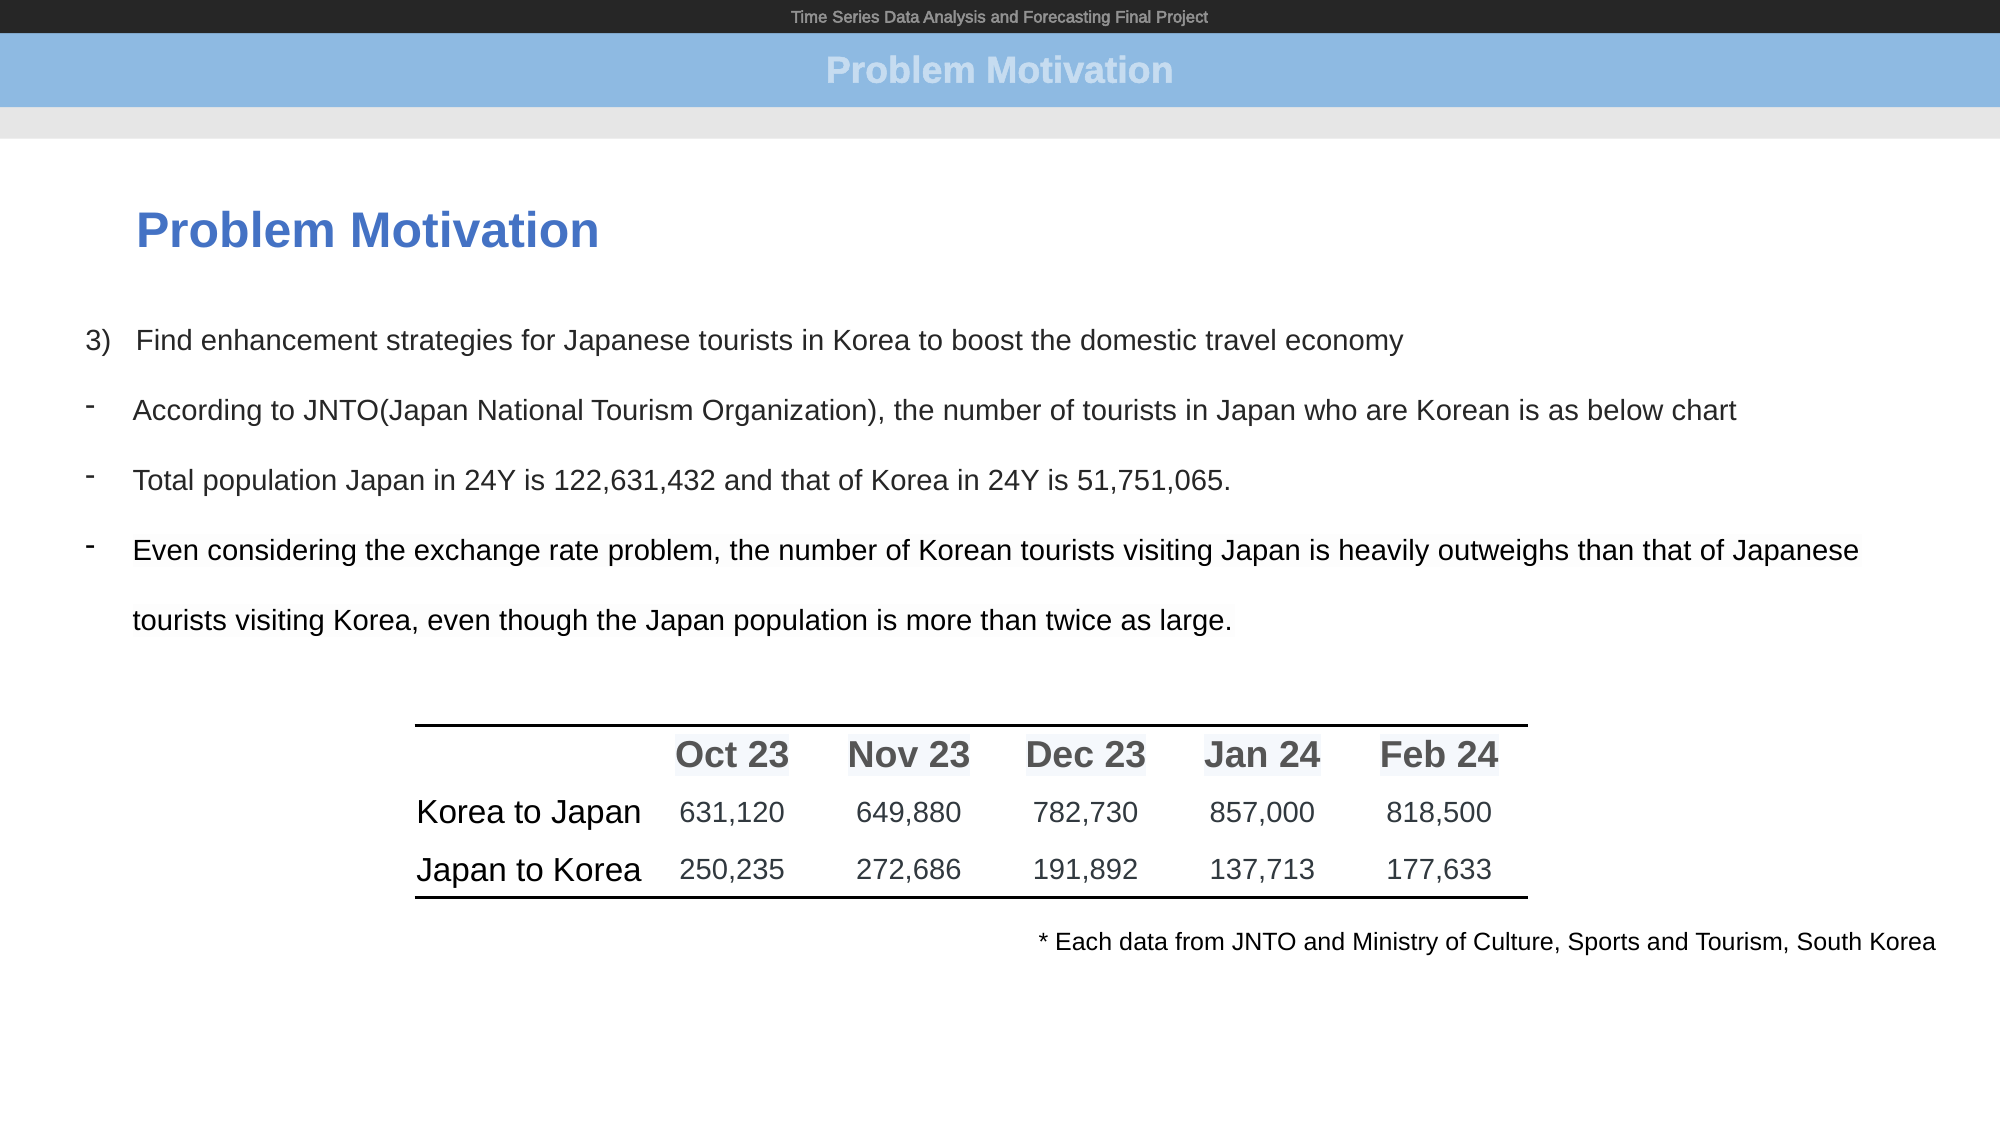

Time Series Data Analysis and Forecasting Final Project

Problem Motivation

Problem Motivation
3)   Find enhancement strategies for Japanese tourists in Korea to boost the domestic travel economy
According to JNTO(Japan National Tourism Organization), the number of tourists in Japan who are Korean is as below chart
Total population Japan in 24Y is 122,631,432 and that of Korea in 24Y is 51,751,065.
Even considering the exchange rate problem, the number of Korean tourists visiting Japan is heavily outweighs than that of Japanese tourists visiting Korea, even though the Japan population is more than twice as large.

* Each data from JNTO and Ministry of Culture, Sports and Tourism, South Korea

|  | Oct 23 | Nov 23 | Dec 23 | Jan 24 | Feb 24 |
| --- | --- | --- | --- | --- | --- |
| Korea to Japan | 631,120 | 649,880 | 782,730 | 857,000 | 818,500 |
| Japan to Korea | 250,235 | 272,686 | 191,892 | 137,713 | 177,633 |